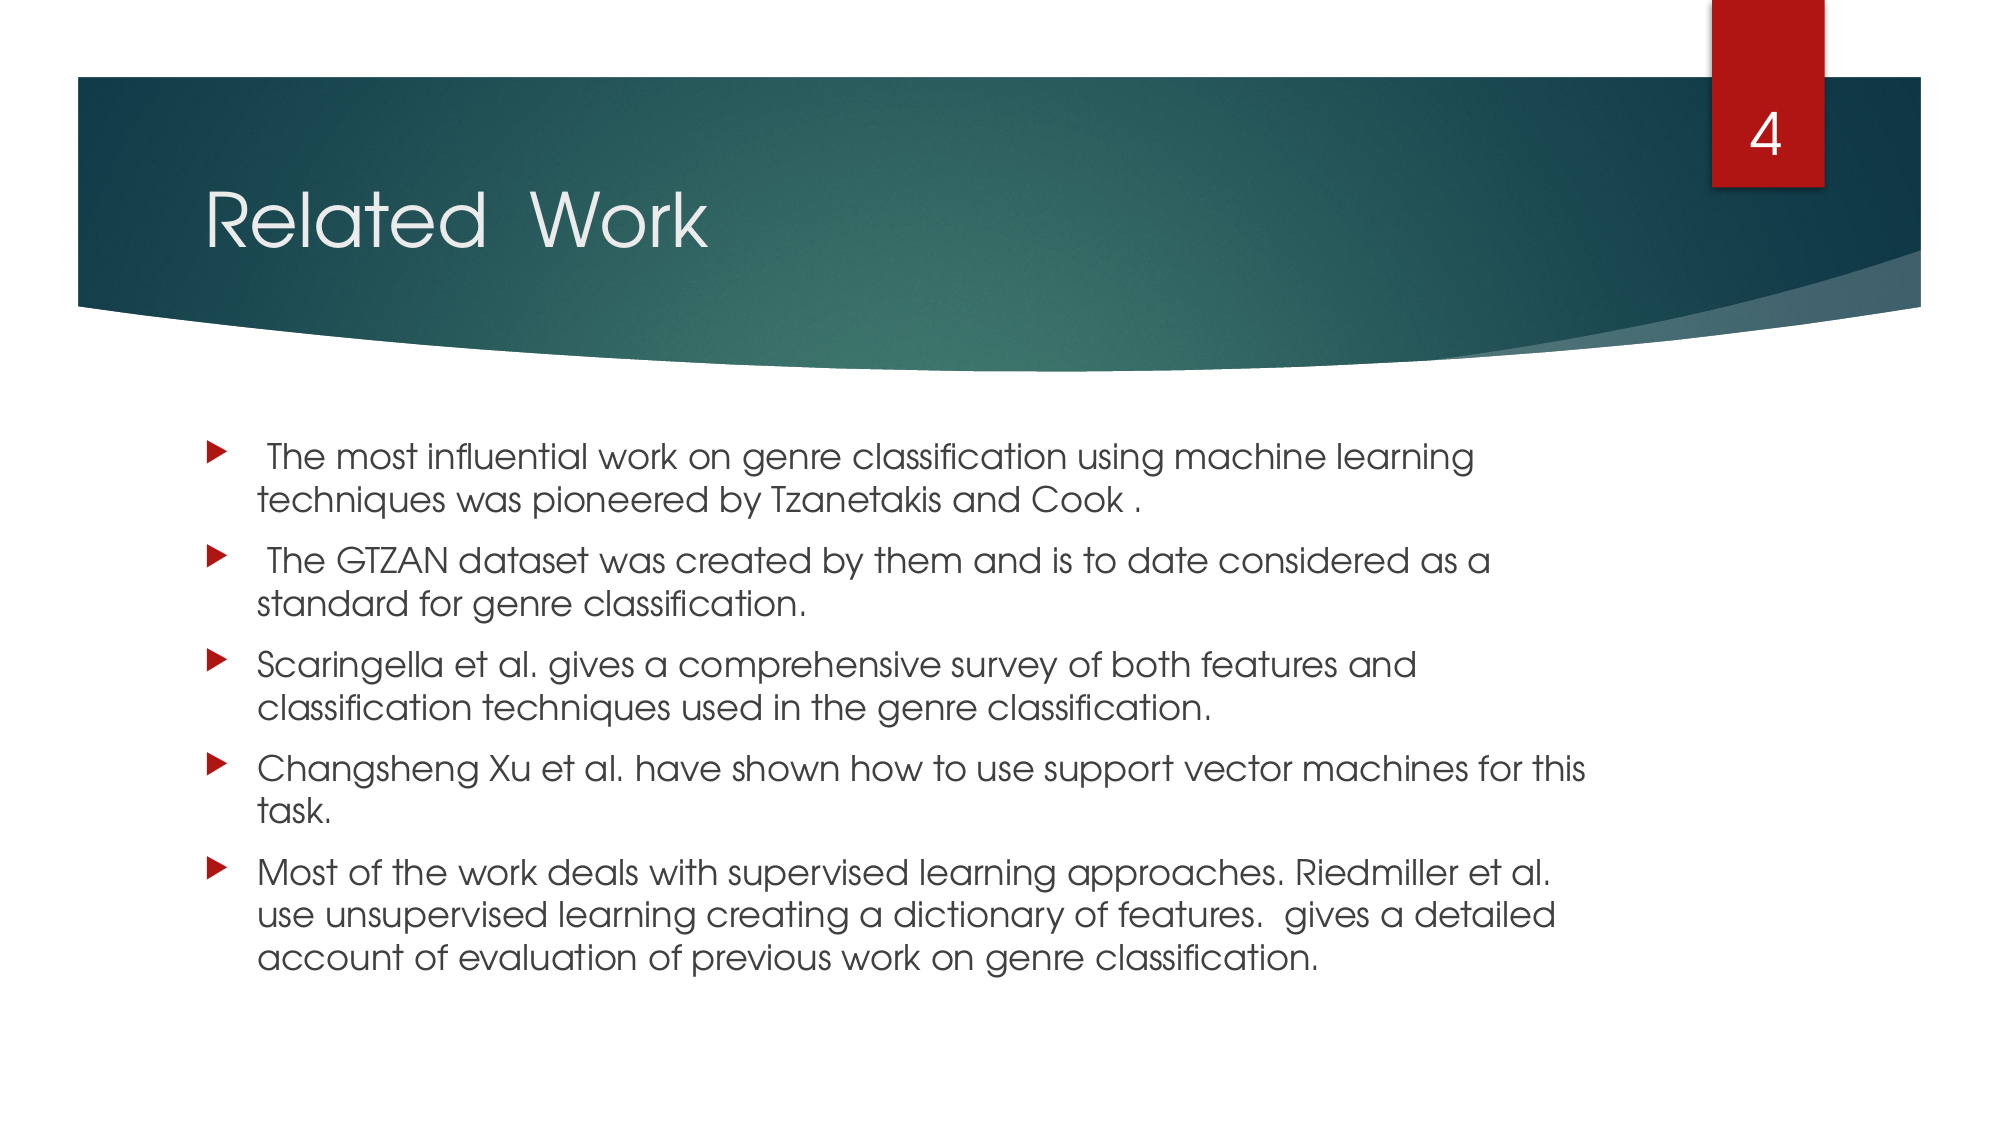

4
# Related  Work
 The most influential work on genre classification using machine learning techniques was pioneered by Tzanetakis and Cook .
 The GTZAN dataset was created by them and is to date considered as a standard for genre classification.
Scaringella et al. gives a comprehensive survey of both features and classification techniques used in the genre classification.
Changsheng Xu et al. have shown how to use support vector machines for this task.
Most of the work deals with supervised learning approaches. Riedmiller et al. use unsupervised learning creating a dictionary of features.  gives a detailed account of evaluation of previous work on genre classification.